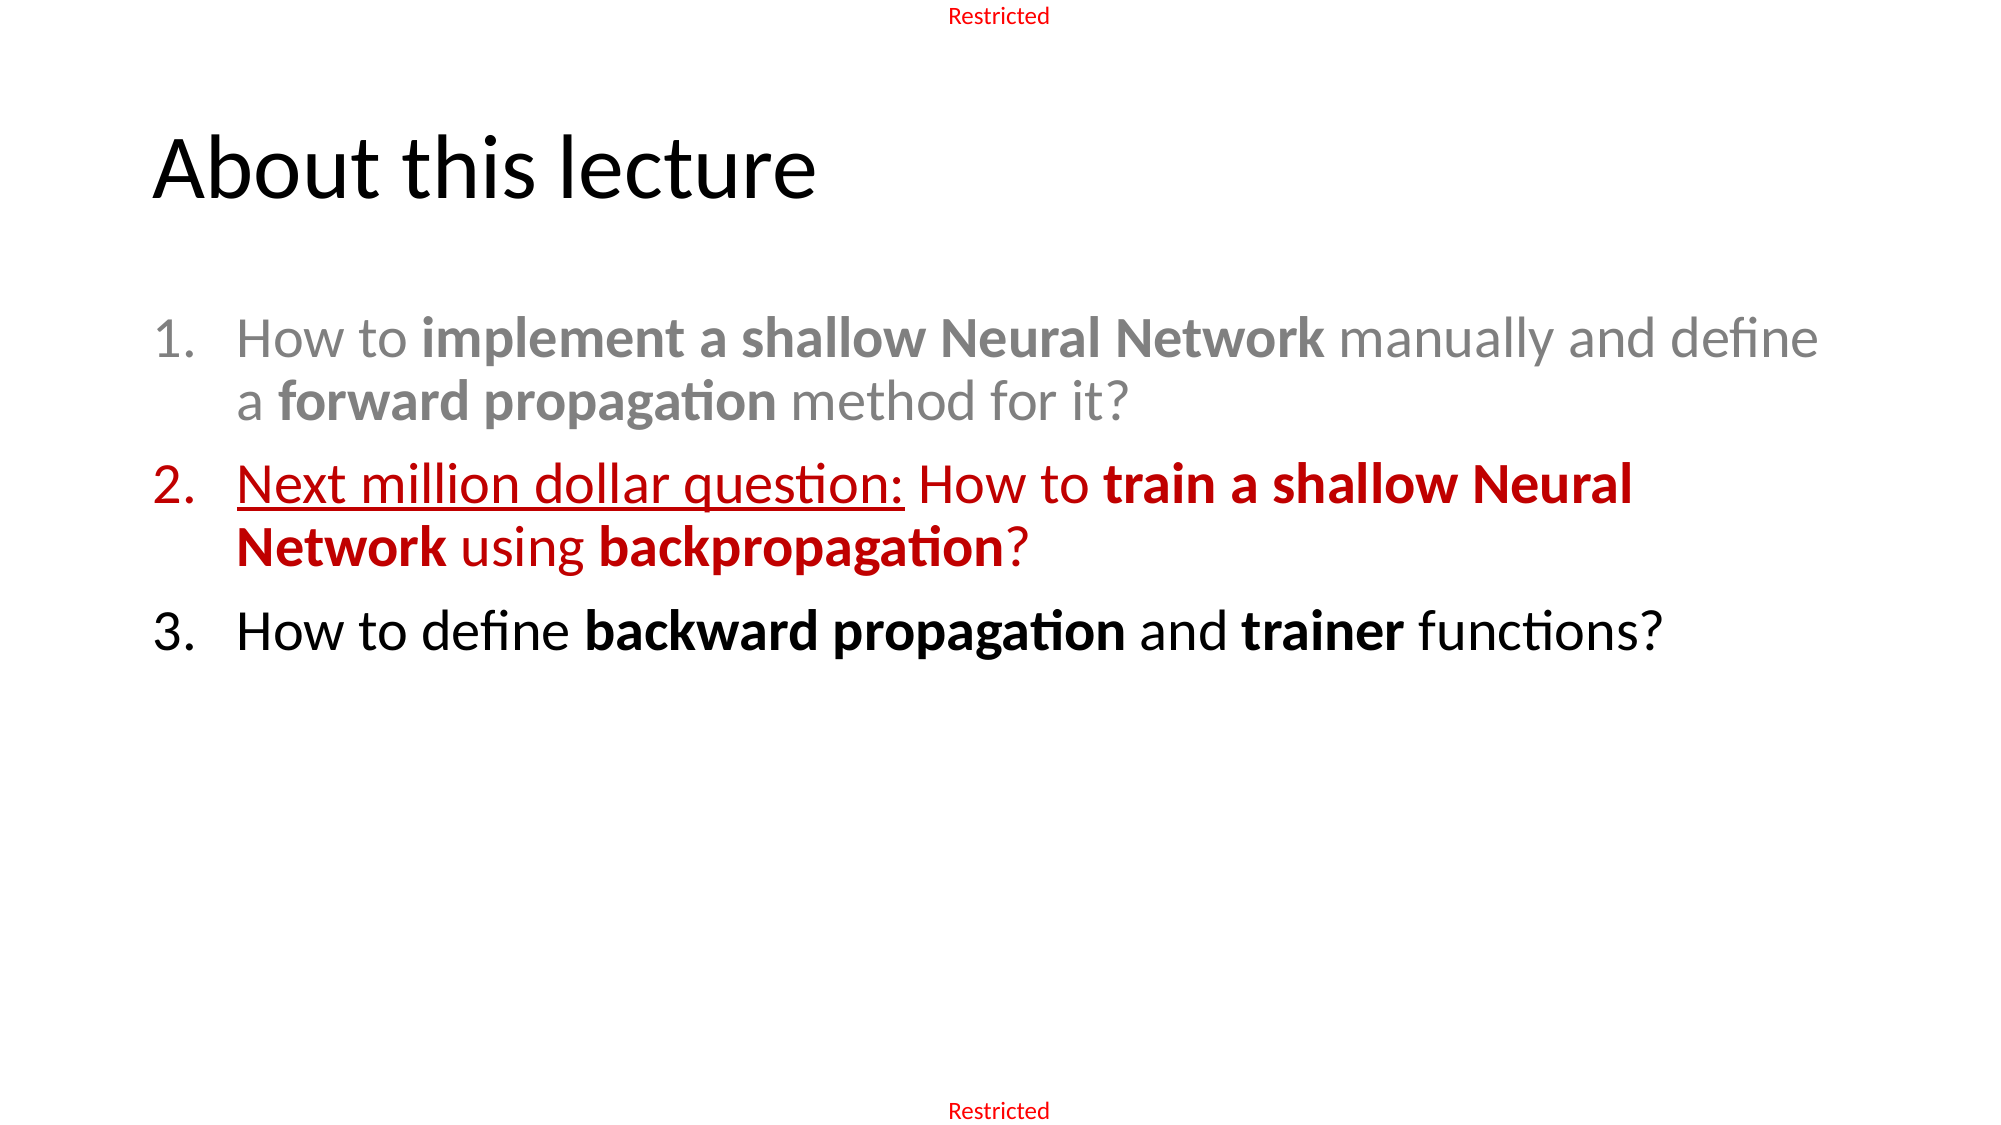

# About this lecture
How to implement a shallow Neural Network manually and define a forward propagation method for it?
Next million dollar question: How to train a shallow Neural Network using backpropagation?
How to define backward propagation and trainer functions?